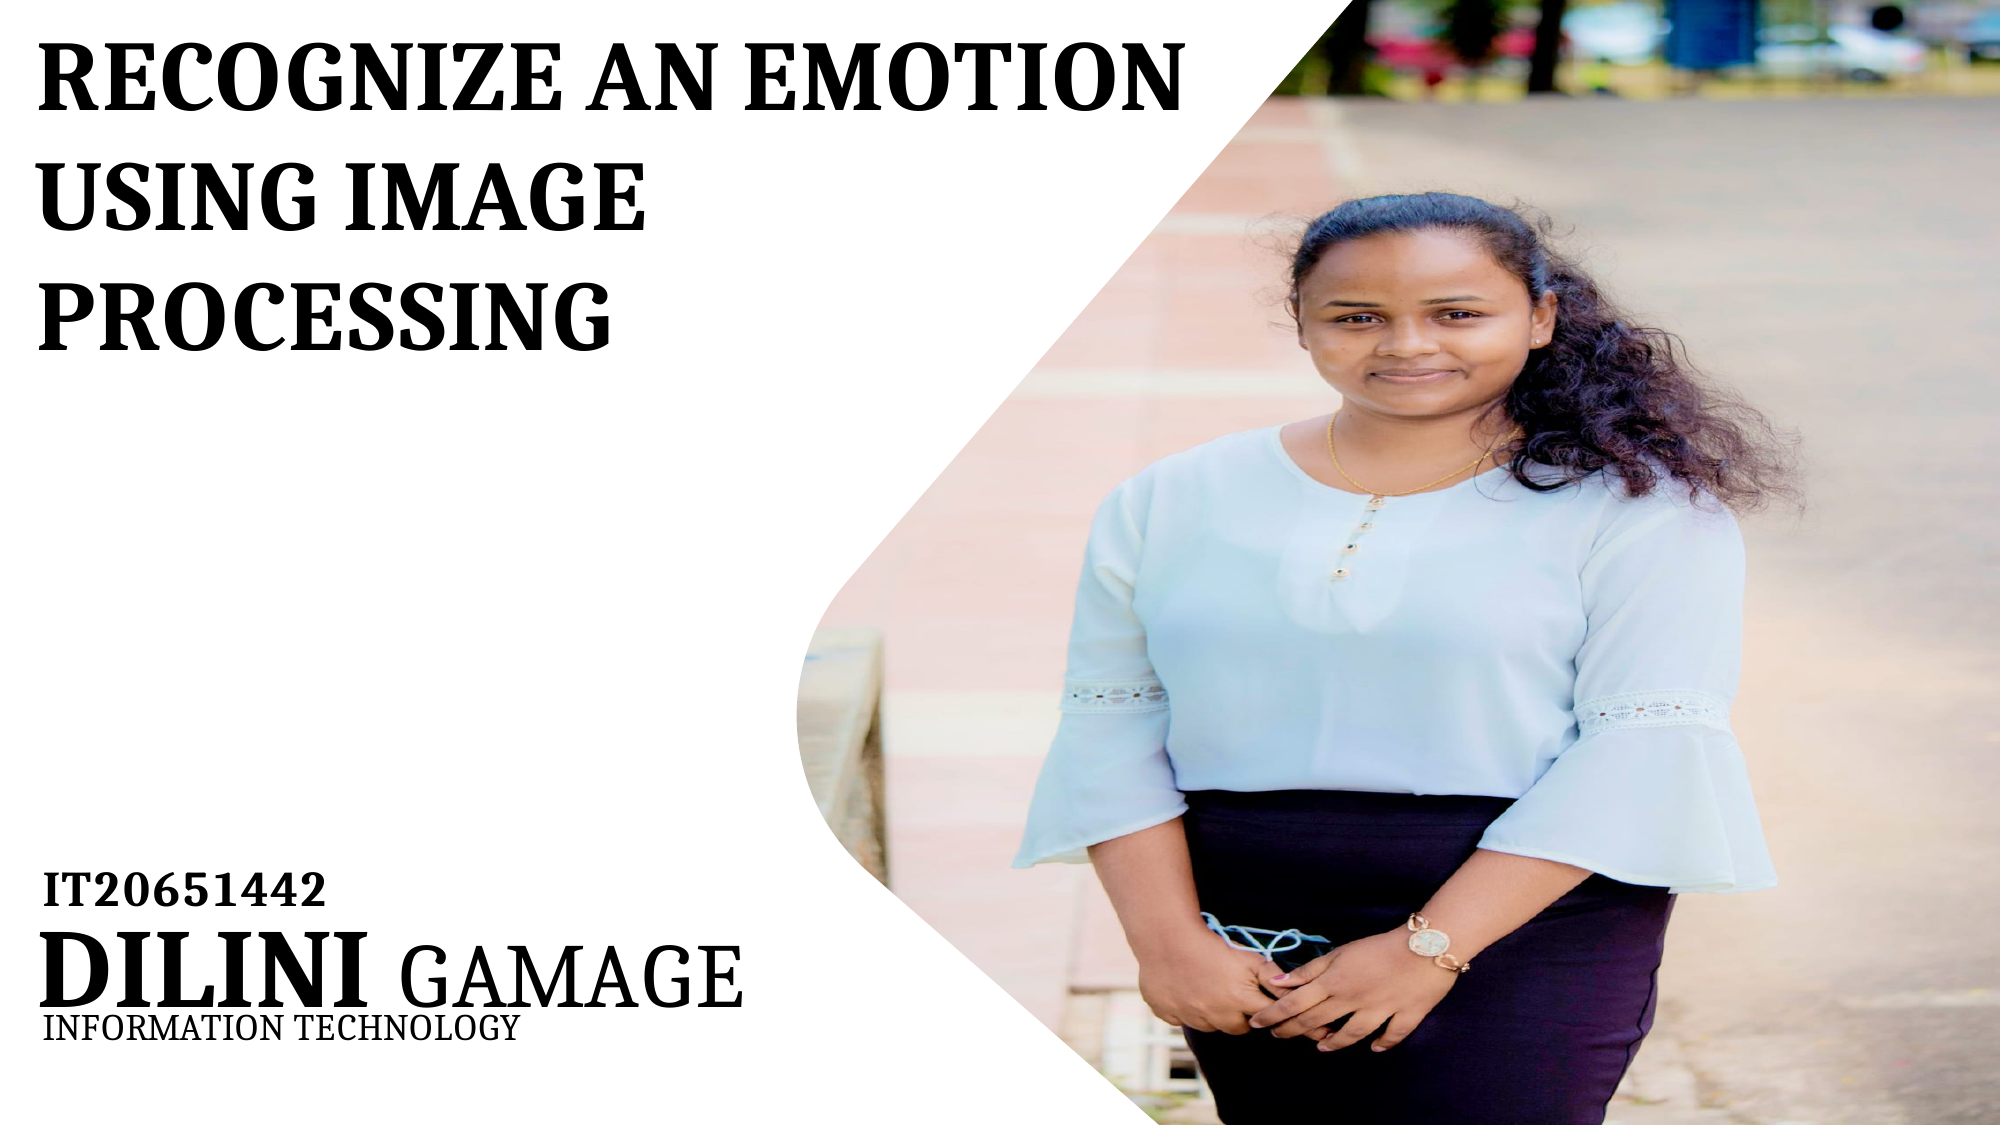

RECOGNIZE AN EMOTION USING IMAGE PROCESSING
IT20651442
DILINI GAMAGE
INFORMATION TECHNOLOGY